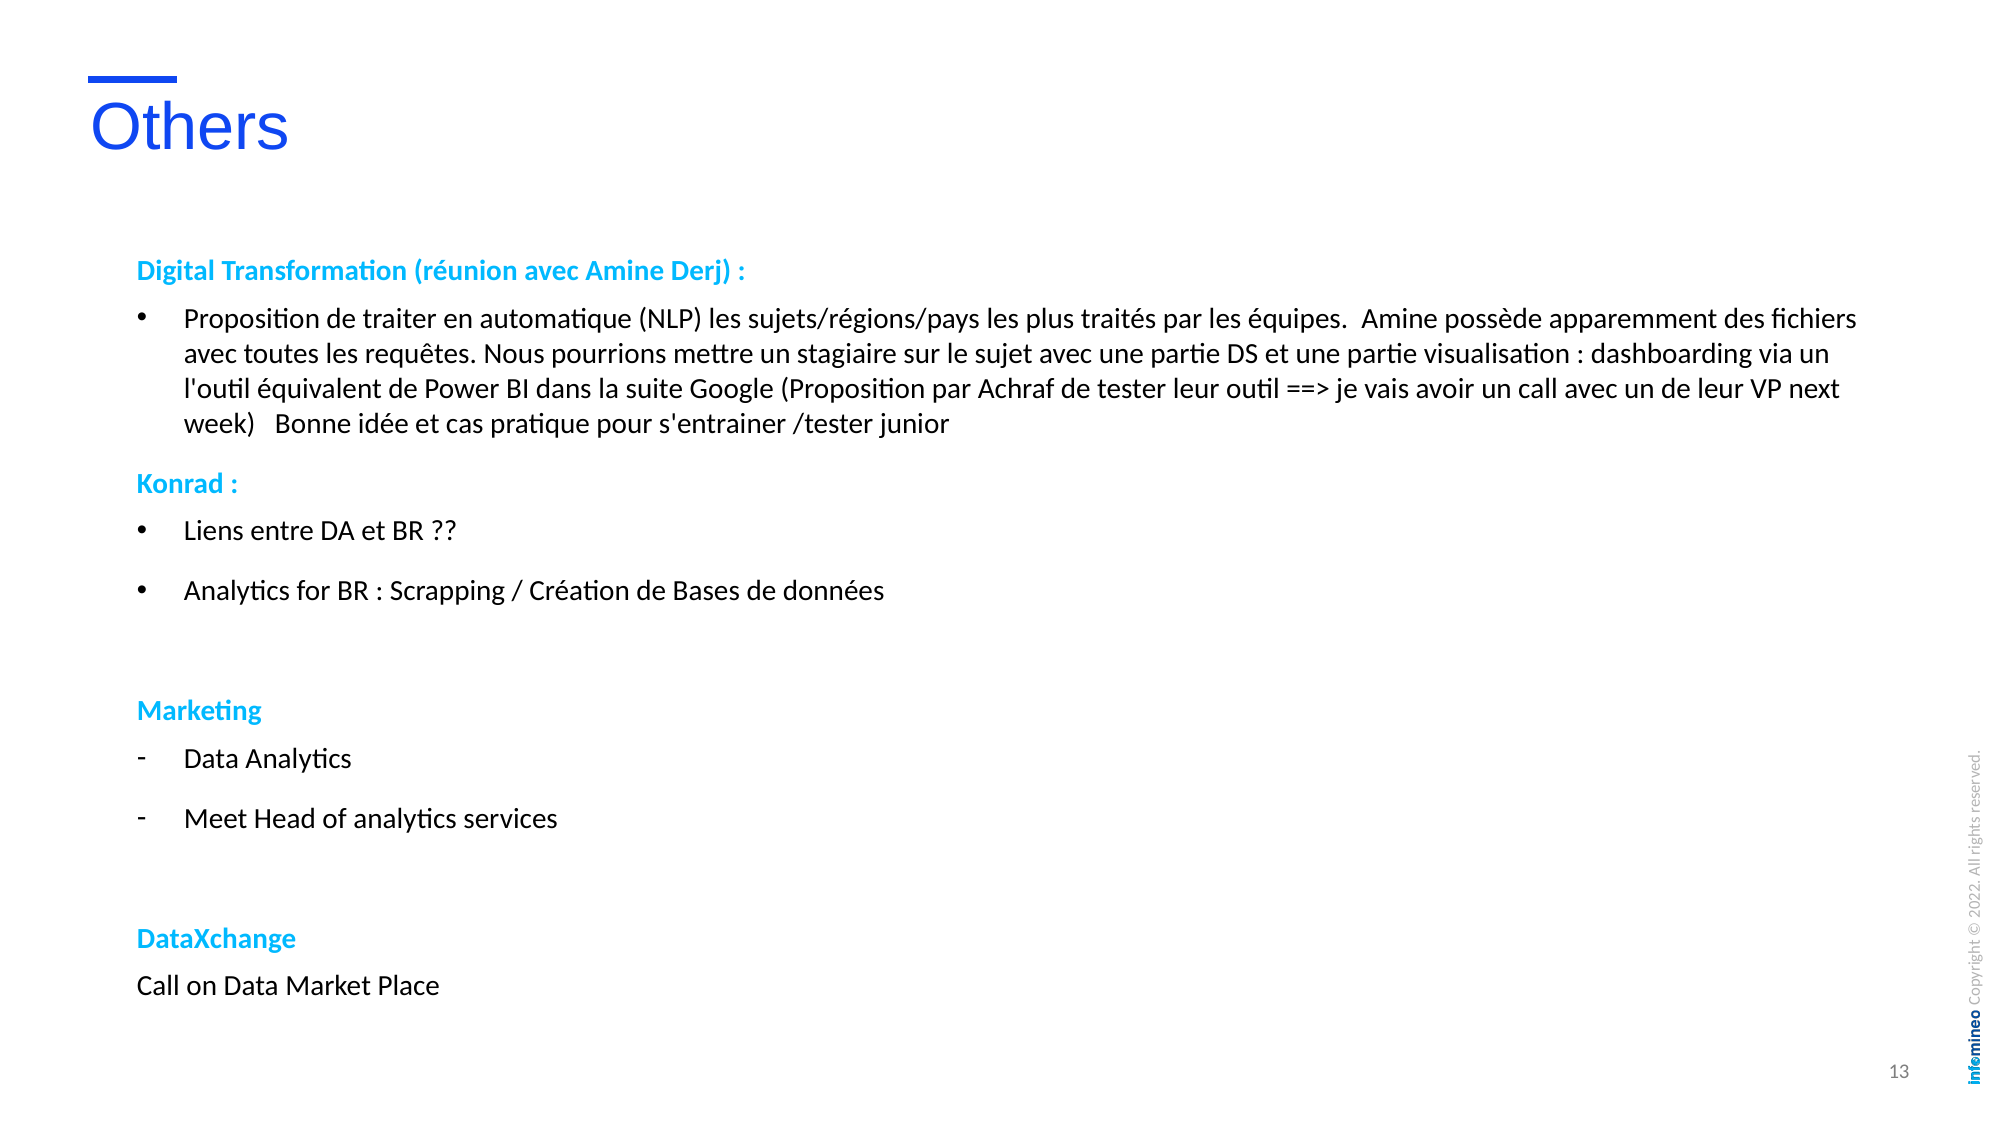

# Others
Digital Transformation (réunion avec Amine Derj) :
Proposition de traiter en automatique (NLP) les sujets/régions/pays les plus traités par les équipes.  Amine possède apparemment des fichiers avec toutes les requêtes. Nous pourrions mettre un stagiaire sur le sujet avec une partie DS et une partie visualisation : dashboarding via un l'outil équivalent de Power BI dans la suite Google (Proposition par Achraf de tester leur outil ==> je vais avoir un call avec un de leur VP next week)   Bonne idée et cas pratique pour s'entrainer /tester junior
Konrad :
Liens entre DA et BR ??
Analytics for BR : Scrapping / Création de Bases de données

Marketing
Data Analytics
Meet Head of analytics services

DataXchange
Call on Data Market Place